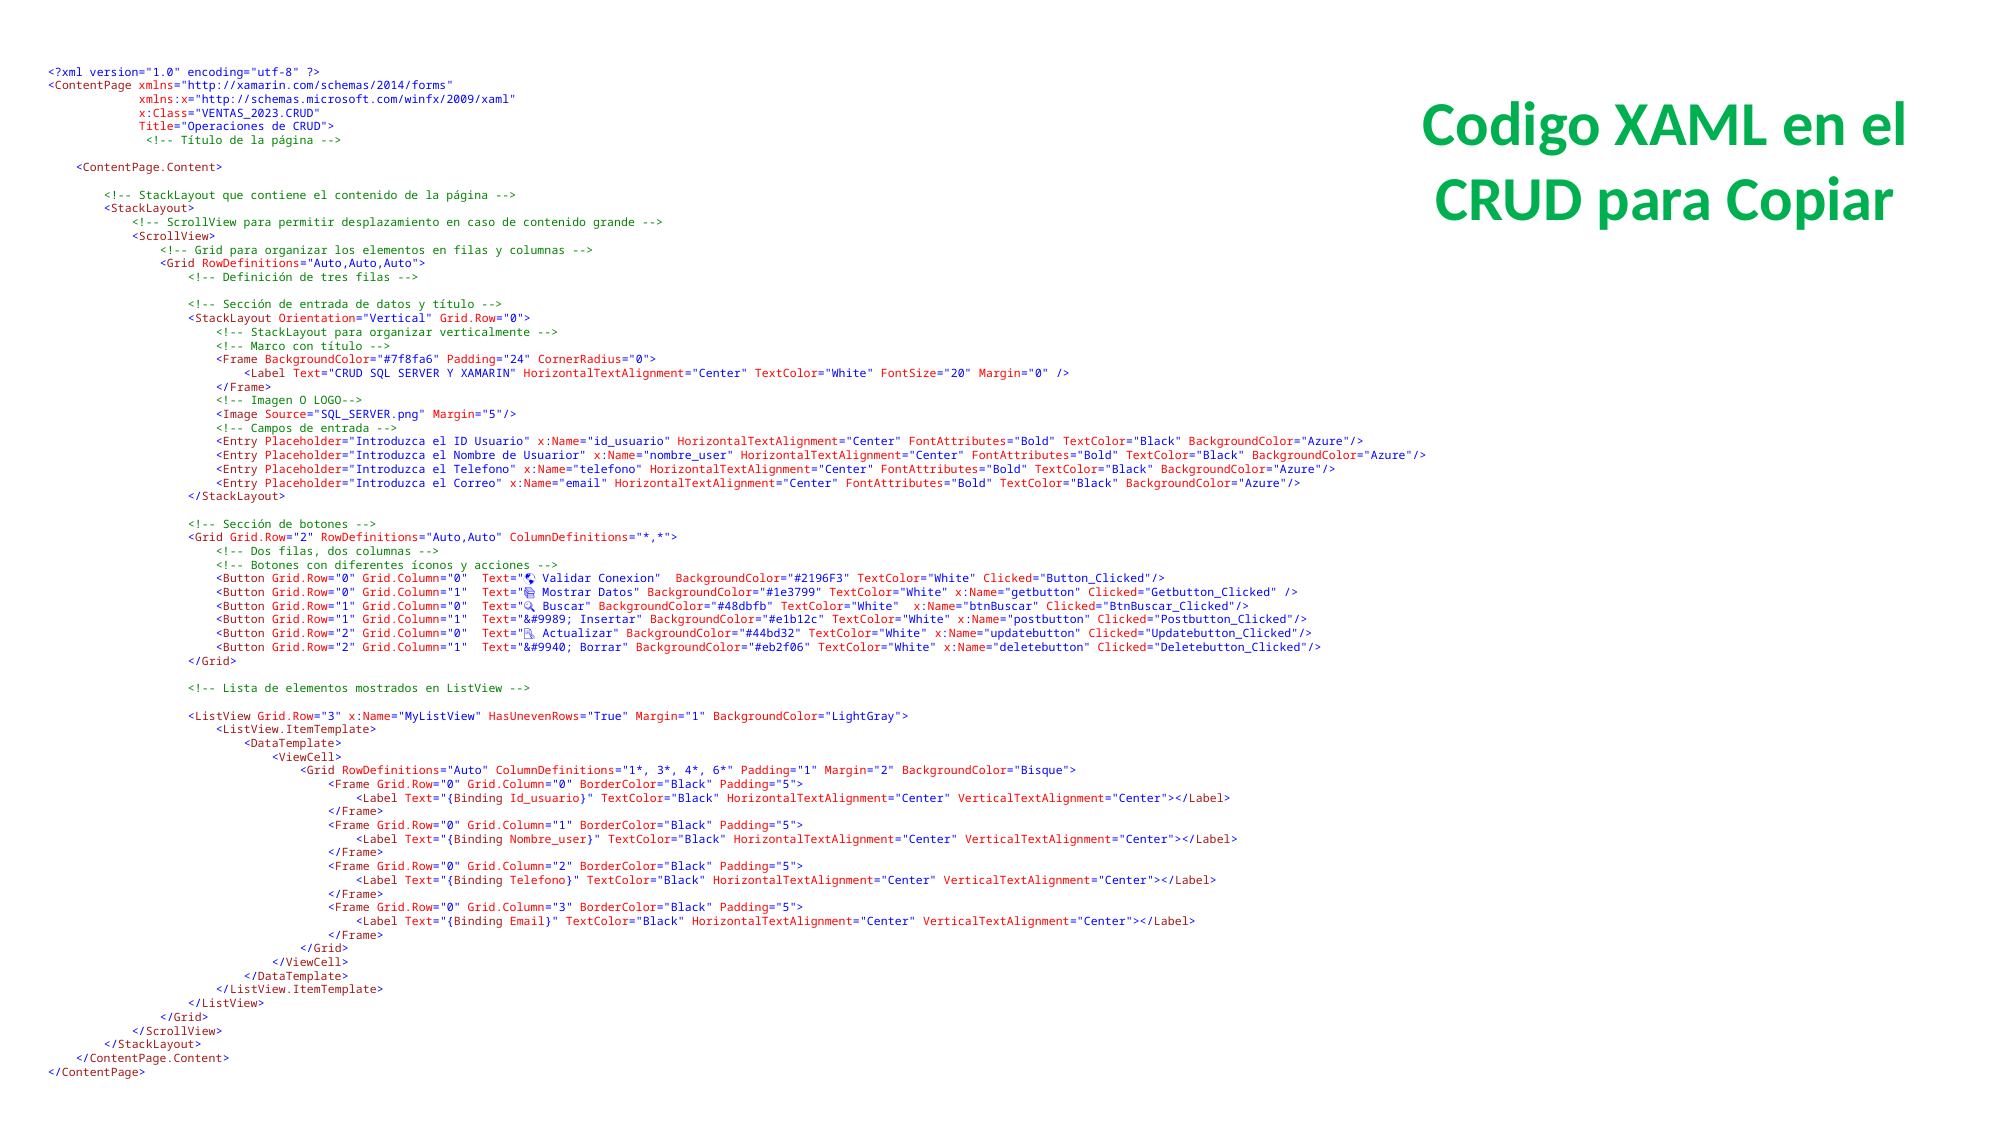

<?xml version="1.0" encoding="utf-8" ?>
<ContentPage xmlns="http://xamarin.com/schemas/2014/forms"
             xmlns:x="http://schemas.microsoft.com/winfx/2009/xaml"
             x:Class="VENTAS_2023.CRUD"
             Title="Operaciones de CRUD">
              <!-- Título de la página -->

    <ContentPage.Content>

        <!-- StackLayout que contiene el contenido de la página -->
        <StackLayout>
            <!-- ScrollView para permitir desplazamiento en caso de contenido grande -->
            <ScrollView>
                <!-- Grid para organizar los elementos en filas y columnas -->
                <Grid RowDefinitions="Auto,Auto,Auto">
                    <!-- Definición de tres filas -->

                    <!-- Sección de entrada de datos y título -->
                    <StackLayout Orientation="Vertical" Grid.Row="0">
                        <!-- StackLayout para organizar verticalmente -->
                        <!-- Marco con título -->
                        <Frame BackgroundColor="#7f8fa6" Padding="24" CornerRadius="0">
                            <Label Text="CRUD SQL SERVER Y XAMARIN" HorizontalTextAlignment="Center" TextColor="White" FontSize="20" Margin="0" />
                        </Frame>
                        <!-- Imagen O LOGO-->
                        <Image Source="SQL_SERVER.png" Margin="5"/>
                        <!-- Campos de entrada -->
                        <Entry Placeholder="Introduzca el ID Usuario" x:Name="id_usuario" HorizontalTextAlignment="Center" FontAttributes="Bold" TextColor="Black" BackgroundColor="Azure"/>
                        <Entry Placeholder="Introduzca el Nombre de Usuarior" x:Name="nombre_user" HorizontalTextAlignment="Center" FontAttributes="Bold" TextColor="Black" BackgroundColor="Azure"/>
                        <Entry Placeholder="Introduzca el Telefono" x:Name="telefono" HorizontalTextAlignment="Center" FontAttributes="Bold" TextColor="Black" BackgroundColor="Azure"/>
                        <Entry Placeholder="Introduzca el Correo" x:Name="email" HorizontalTextAlignment="Center" FontAttributes="Bold" TextColor="Black" BackgroundColor="Azure"/>
                    </StackLayout>

                    <!-- Sección de botones -->
                    <Grid Grid.Row="2" RowDefinitions="Auto,Auto" ColumnDefinitions="*,*">
                        <!-- Dos filas, dos columnas -->
                        <!-- Botones con diferentes íconos y acciones -->
                        <Button Grid.Row="0" Grid.Column="0"  Text="🌎 Validar Conexion"  BackgroundColor="#2196F3" TextColor="White" Clicked="Button_Clicked"/>
                        <Button Grid.Row="0" Grid.Column="1"  Text="📚 Mostrar Datos" BackgroundColor="#1e3799" TextColor="White" x:Name="getbutton" Clicked="Getbutton_Clicked" />
                        <Button Grid.Row="1" Grid.Column="0"  Text="🔍 Buscar" BackgroundColor="#48dbfb" TextColor="White"  x:Name="btnBuscar" Clicked="BtnBuscar_Clicked"/>
                        <Button Grid.Row="1" Grid.Column="1"  Text="&#9989; Insertar" BackgroundColor="#e1b12c" TextColor="White" x:Name="postbutton" Clicked="Postbutton_Clicked"/>
                        <Button Grid.Row="2" Grid.Column="0"  Text="📝 Actualizar" BackgroundColor="#44bd32" TextColor="White" x:Name="updatebutton" Clicked="Updatebutton_Clicked"/>
                        <Button Grid.Row="2" Grid.Column="1"  Text="&#9940; Borrar" BackgroundColor="#eb2f06" TextColor="White" x:Name="deletebutton" Clicked="Deletebutton_Clicked"/>
                    </Grid>

                    <!-- Lista de elementos mostrados en ListView -->

                    <ListView Grid.Row="3" x:Name="MyListView" HasUnevenRows="True" Margin="1" BackgroundColor="LightGray">
                        <ListView.ItemTemplate>
                            <DataTemplate>
                                <ViewCell>
                                    <Grid RowDefinitions="Auto" ColumnDefinitions="1*, 3*, 4*, 6*" Padding="1" Margin="2" BackgroundColor="Bisque">
                                        <Frame Grid.Row="0" Grid.Column="0" BorderColor="Black" Padding="5">
                                            <Label Text="{Binding Id_usuario}" TextColor="Black" HorizontalTextAlignment="Center" VerticalTextAlignment="Center"></Label>
                                        </Frame>
                                        <Frame Grid.Row="0" Grid.Column="1" BorderColor="Black" Padding="5">
                                            <Label Text="{Binding Nombre_user}" TextColor="Black" HorizontalTextAlignment="Center" VerticalTextAlignment="Center"></Label>
                                        </Frame>
                                        <Frame Grid.Row="0" Grid.Column="2" BorderColor="Black" Padding="5">
                                            <Label Text="{Binding Telefono}" TextColor="Black" HorizontalTextAlignment="Center" VerticalTextAlignment="Center"></Label>
                                        </Frame>
                                        <Frame Grid.Row="0" Grid.Column="3" BorderColor="Black" Padding="5">
                                            <Label Text="{Binding Email}" TextColor="Black" HorizontalTextAlignment="Center" VerticalTextAlignment="Center"></Label>
                                        </Frame>
                                    </Grid>
                                </ViewCell>
                            </DataTemplate>
                        </ListView.ItemTemplate>
                    </ListView>
                </Grid>
            </ScrollView>
        </StackLayout>
    </ContentPage.Content>
</ContentPage>
Codigo XAML en el CRUD para Copiar